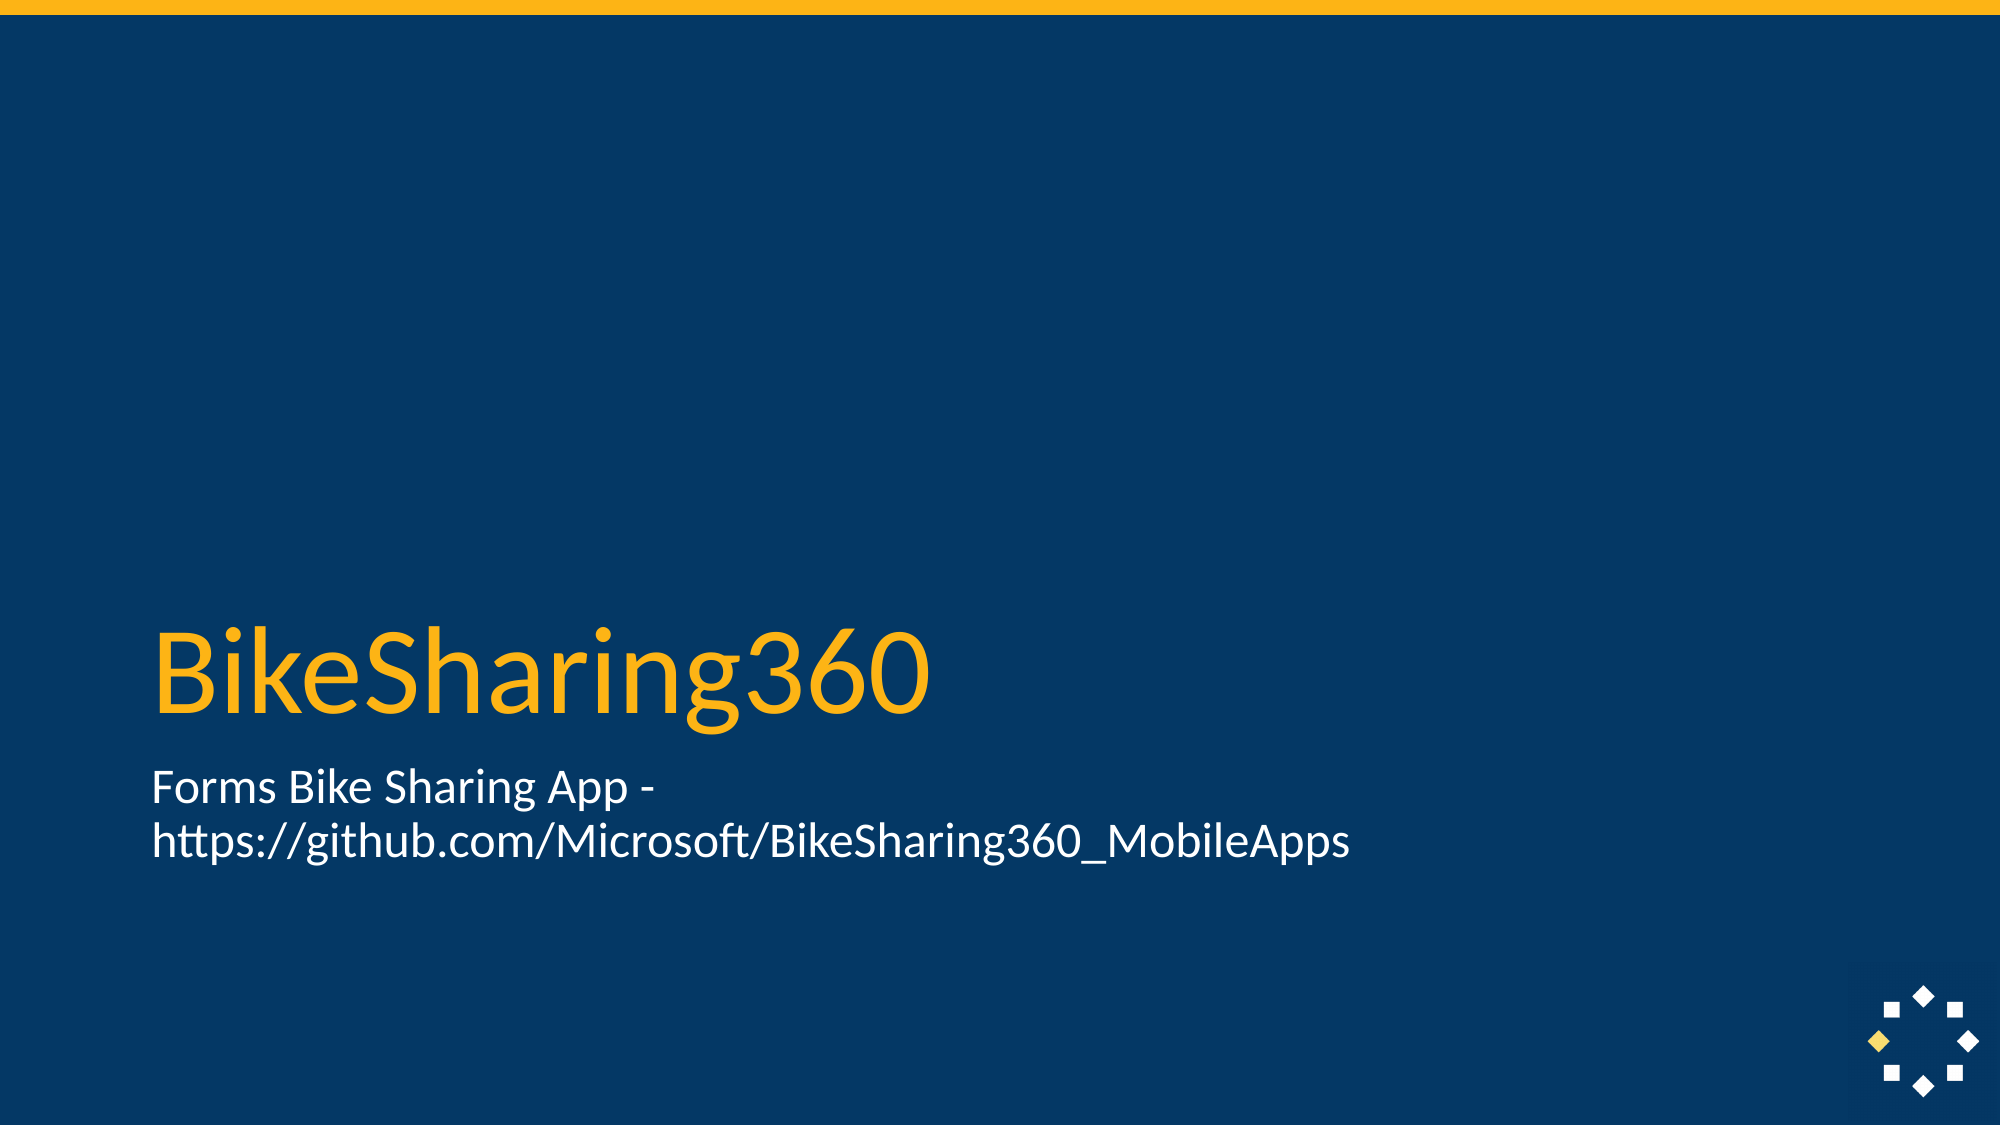

# BikeSharing360
Forms Bike Sharing App - https://github.com/Microsoft/BikeSharing360_MobileApps